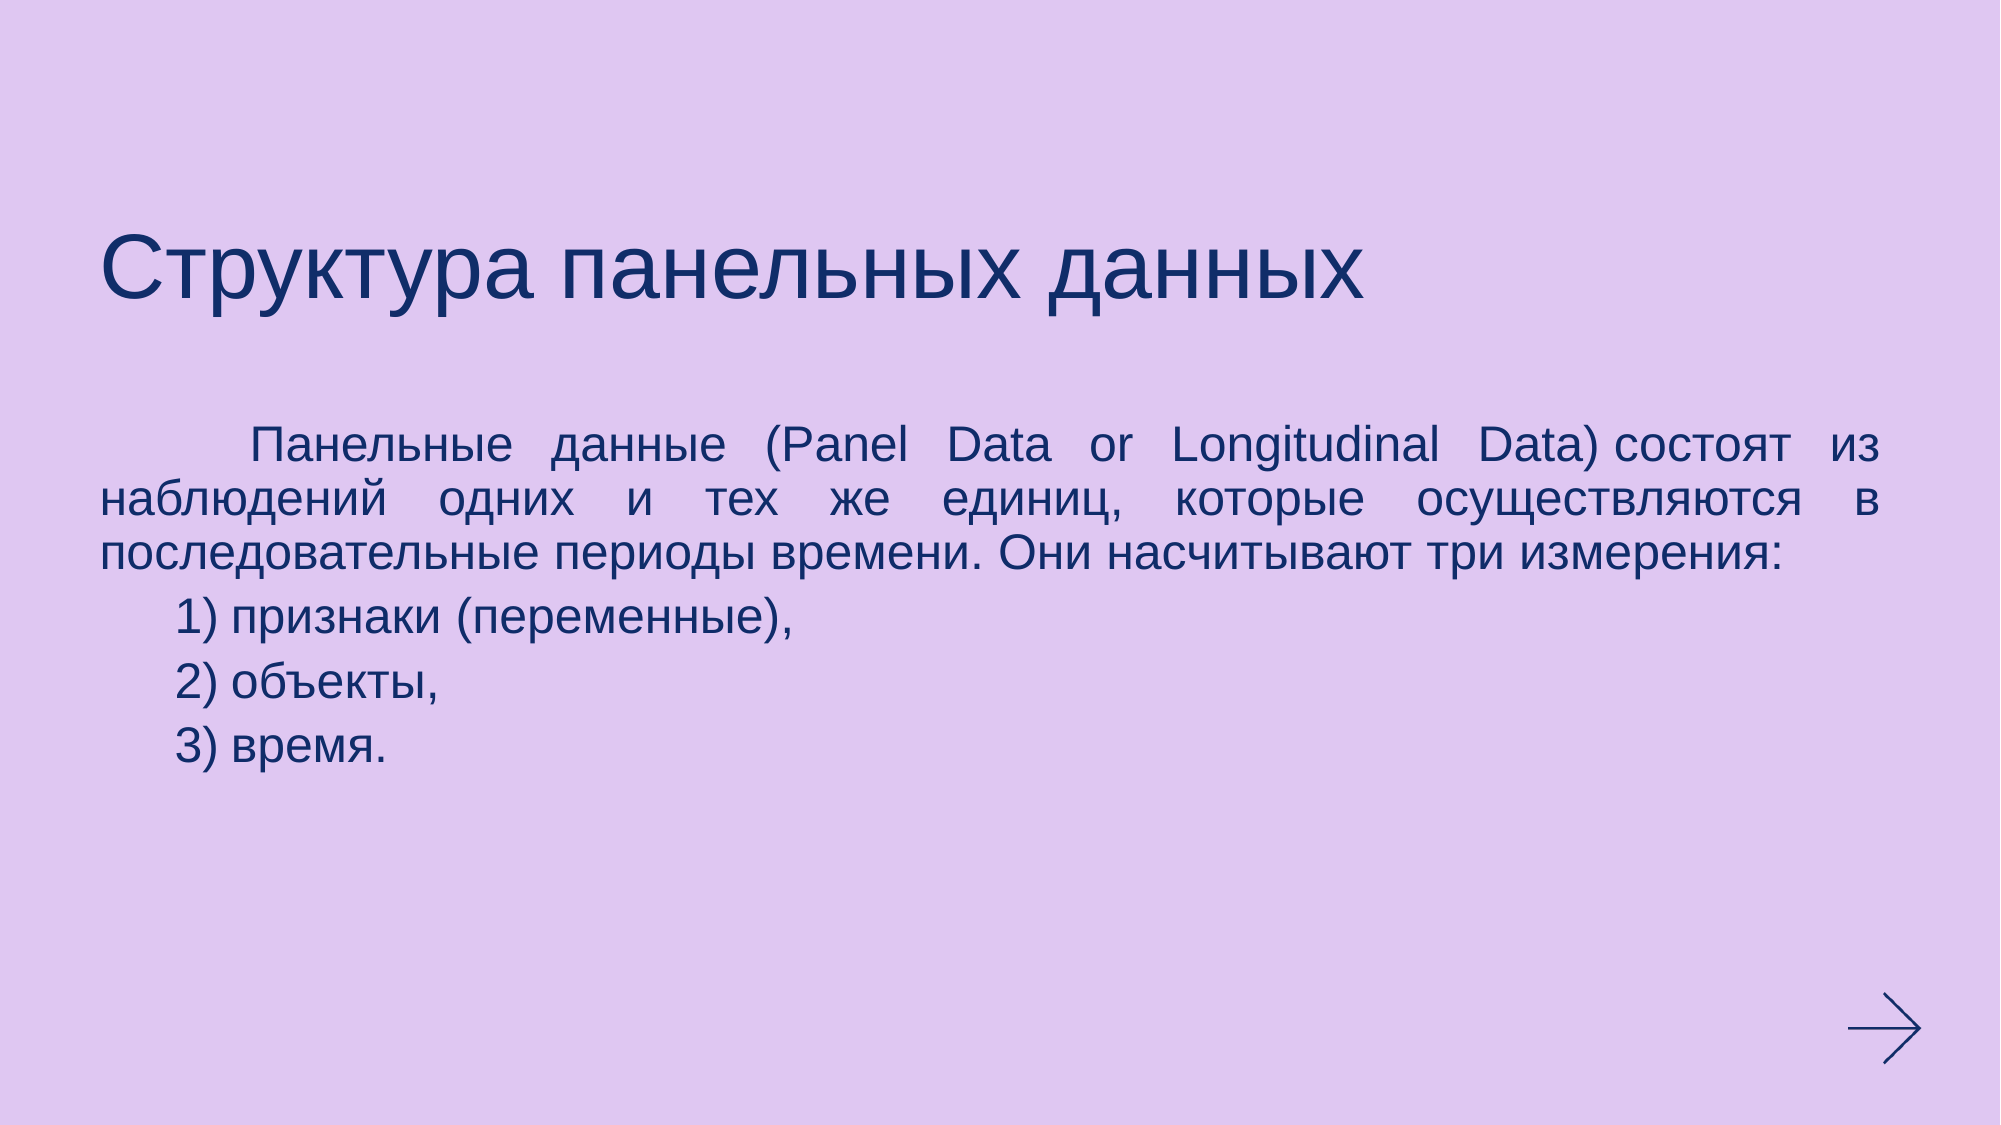

# Структура панельных данных
	Панельные данные (Panel Data or Longitudinal Data) состоят из наблюдений одних и тех же единиц, которые осуществляются в последовательные периоды времени. Они насчитывают три измерения:
признаки (переменные),
объекты,
время.